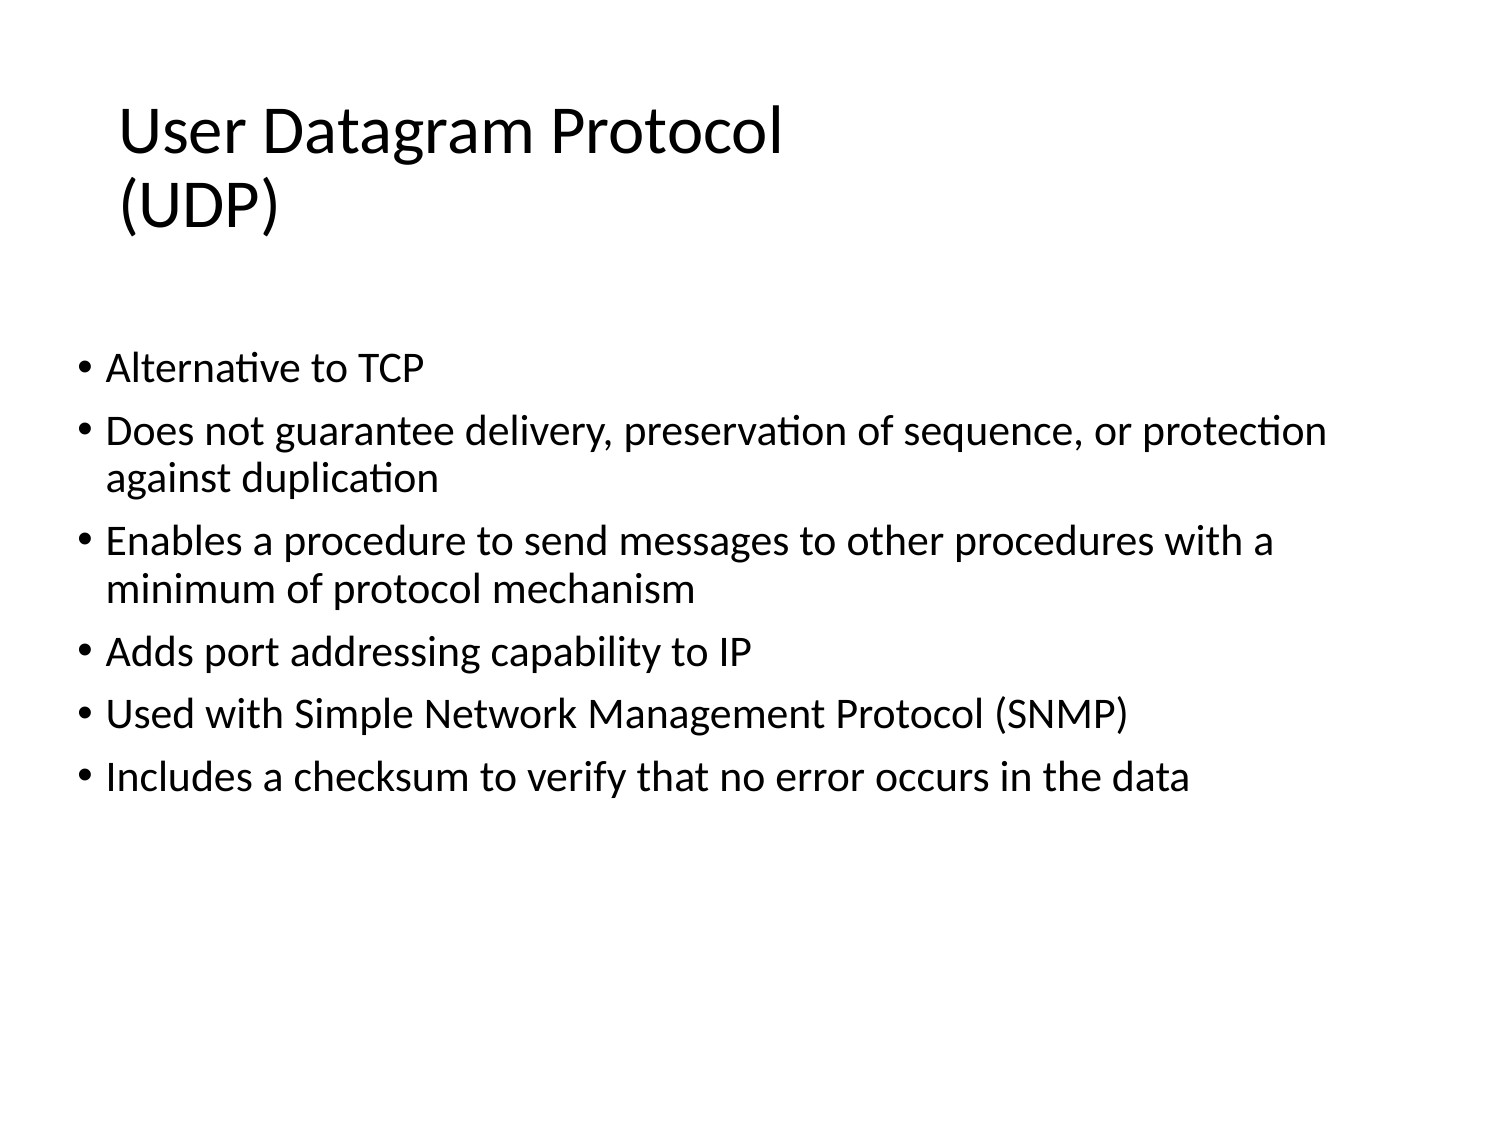

# User Datagram Protocol (UDP)
Alternative to TCP
Does not guarantee delivery, preservation of sequence, or protection against duplication
Enables a procedure to send messages to other procedures with a minimum of protocol mechanism
Adds port addressing capability to IP
Used with Simple Network Management Protocol (SNMP)
Includes a checksum to verify that no error occurs in the data